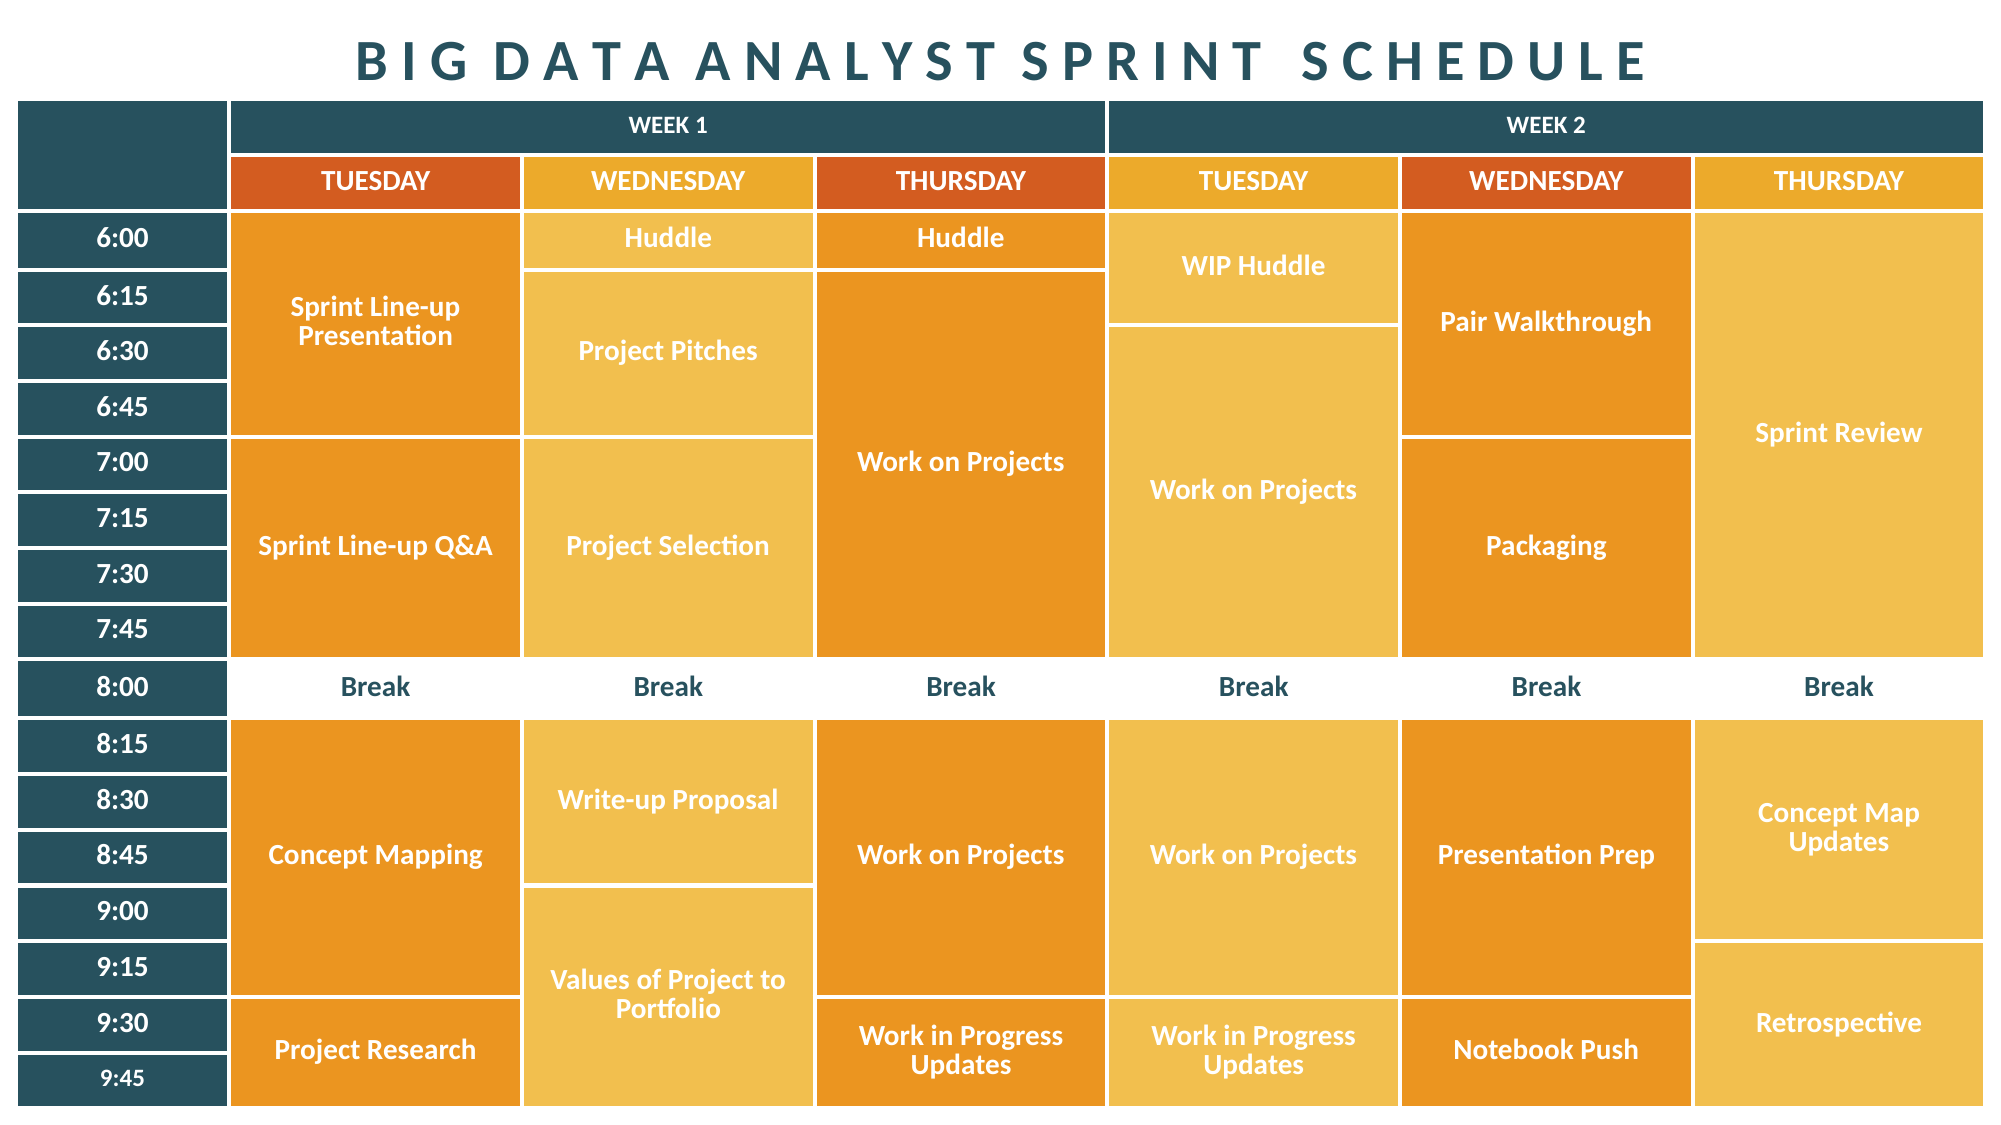

B I G  D A T A  A N A L Y S T  S P R I N T   S C H E D U L E
|  | WEEK 1 |  |  | WEEK 2 |  |  |
| --- | --- | --- | --- | --- | --- | --- |
|  | TUESDAY | WEDNESDAY | THURSDAY | TUESDAY | WEDNESDAY | THURSDAY |
| 6:00 | Sprint Line-up Presentation | Huddle | Huddle | WIP Huddle | Pair Walkthrough | Sprint Review |
| 6:15 |  | Project Pitches | Work on Projects |  |  |  |
| 6:30 |  |  |  | Work on Projects |  |  |
| 6:45 |  |  |  |  |  |  |
| 7:00 | Sprint Line-up Q&A | Project Selection |  |  | Packaging |  |
| 7:15 |  |  |  |  |  |  |
| 7:30 |  |  |  |  |  |  |
| 7:45 |  |  |  |  |  |  |
| 8:00 | Break | Break | Break | Break | Break | Break |
| 8:15 | Concept Mapping | Write-up Proposal | Work on Projects | Work on Projects | Presentation Prep | Concept Map Updates |
| 8:30 |  |  |  |  |  |  |
| 8:45 |  |  |  |  |  |  |
| 9:00 |  | Values of Project to Portfolio |  |  |  |  |
| 9:15 |  |  |  |  |  | Retrospective |
| 9:30 | Project Research |  | Work in Progress Updates | Work in Progress Updates | Notebook Push |  |
| 9:45 |  |  |  |  |  |  |